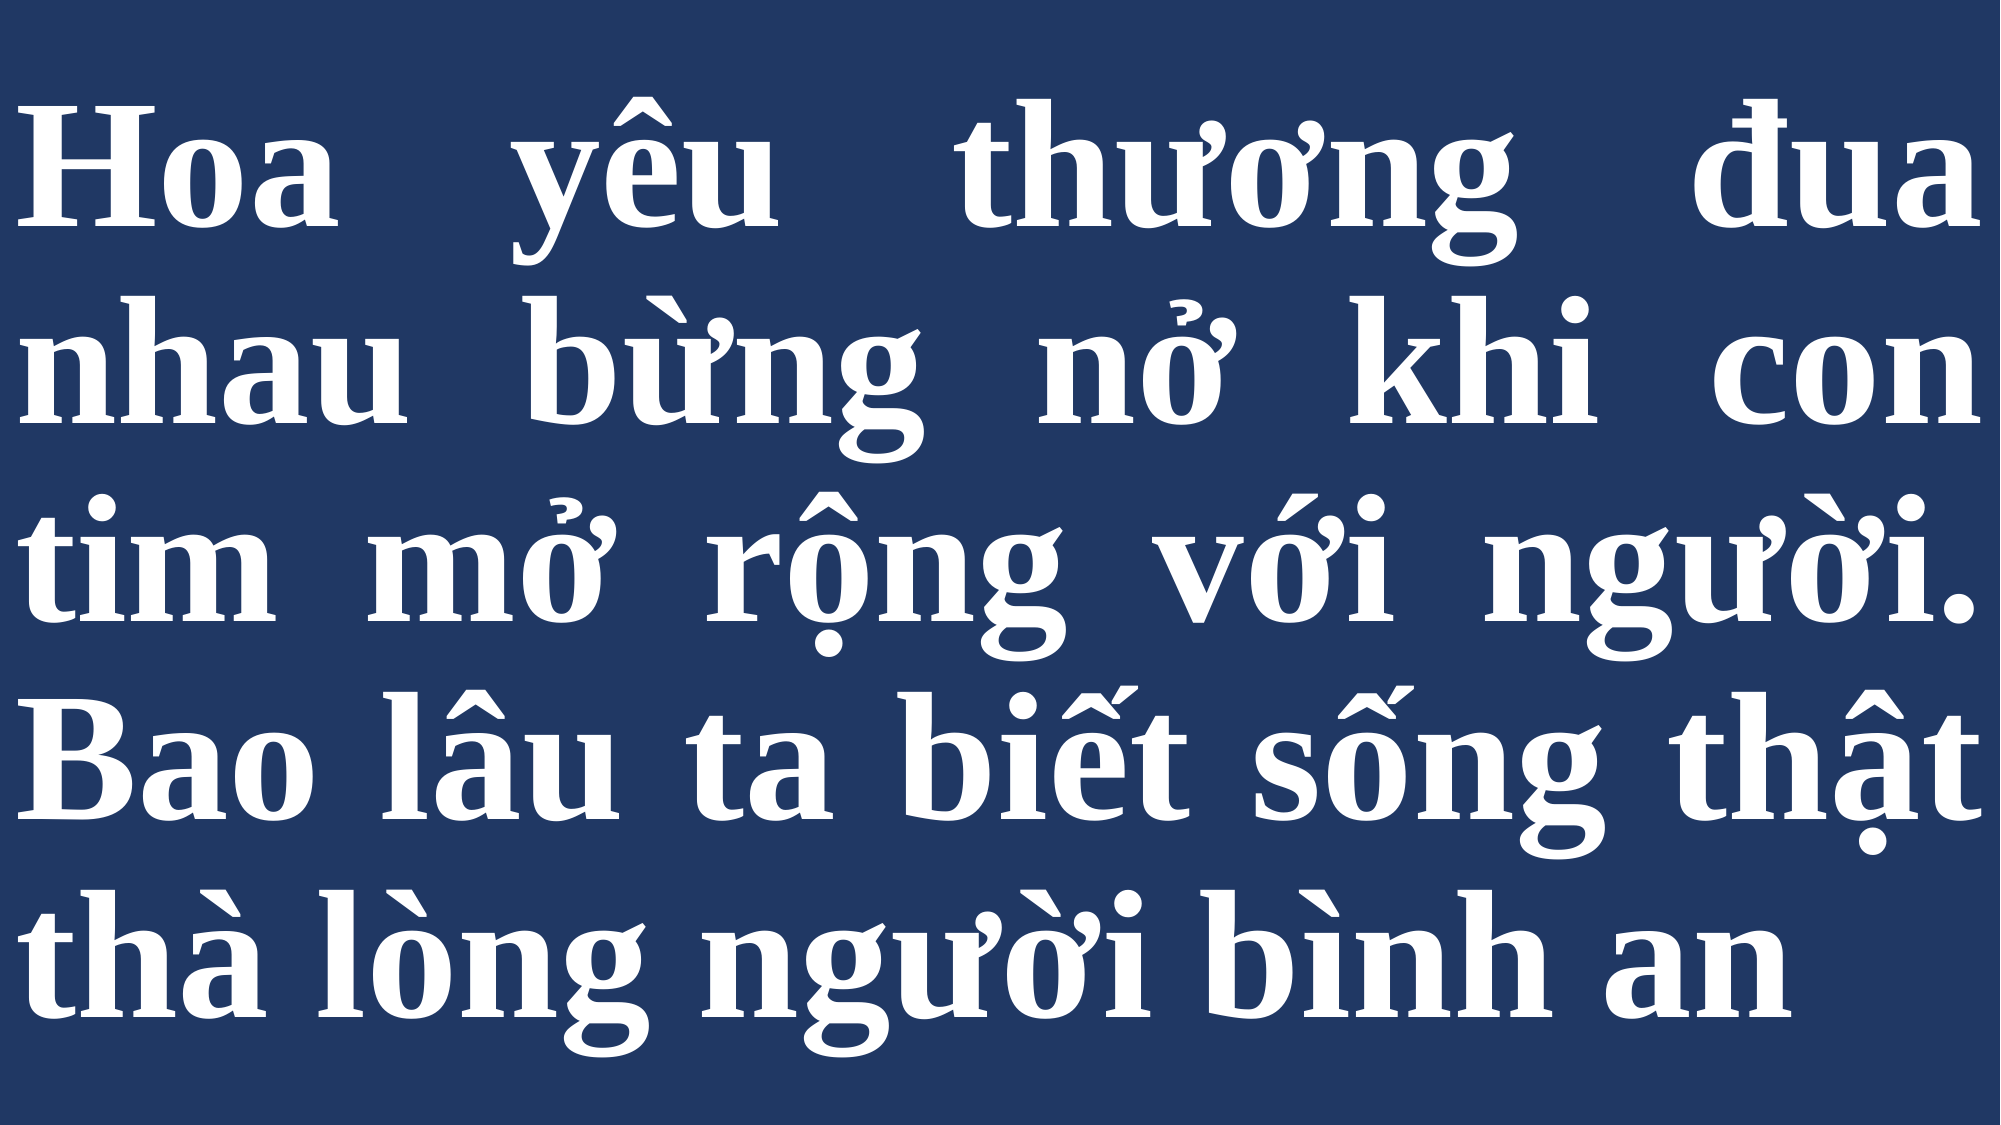

# Hoa yêu thương đua nhau bừng nở khi con tim mở rộng với người. Bao lâu ta biết sống thật thà lòng người bình an